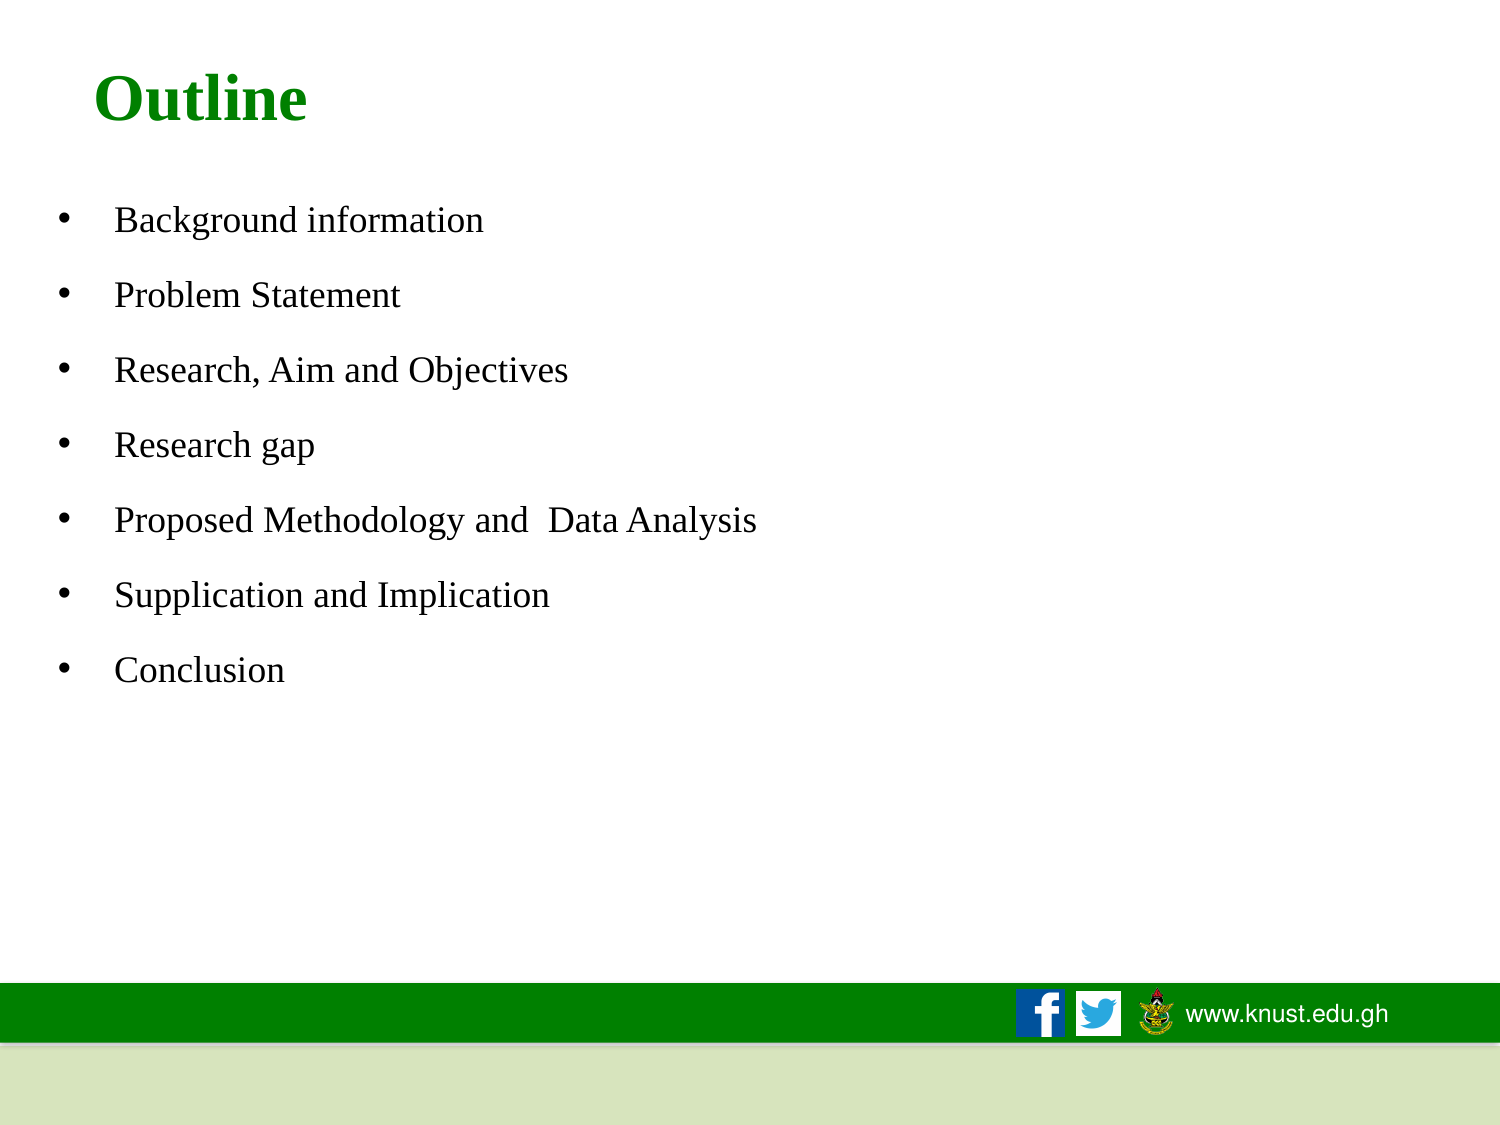

# Outline
Background information
Problem Statement
Research, Aim and Objectives
Research gap
Proposed Methodology and  Data Analysis
Supplication and Implication
Conclusion

2